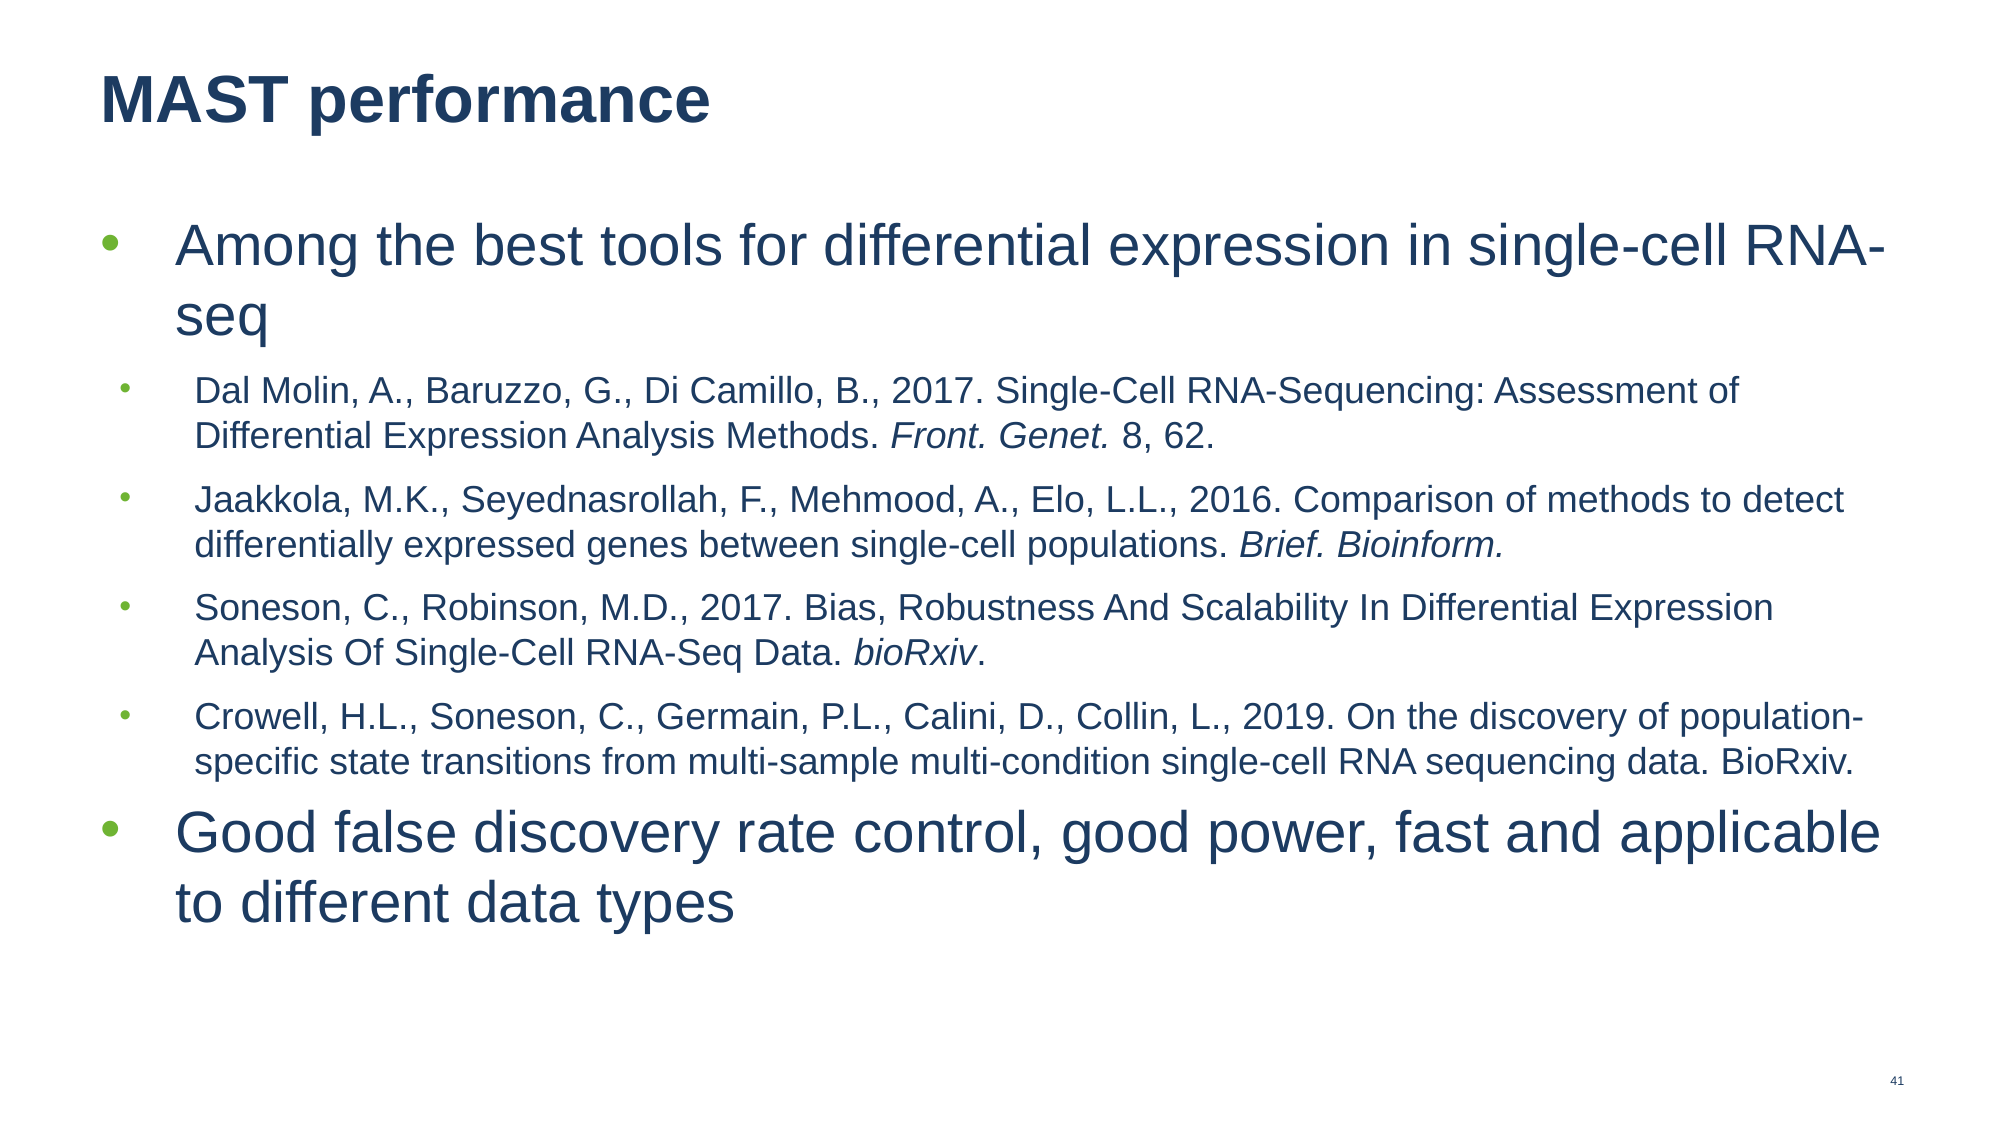

# MAST performance
Among the best tools for differential expression in single-cell RNA-seq
Dal Molin, A., Baruzzo, G., Di Camillo, B., 2017. Single-Cell RNA-Sequencing: Assessment of Differential Expression Analysis Methods. Front. Genet. 8, 62.
Jaakkola, M.K., Seyednasrollah, F., Mehmood, A., Elo, L.L., 2016. Comparison of methods to detect differentially expressed genes between single-cell populations. Brief. Bioinform.
Soneson, C., Robinson, M.D., 2017. Bias, Robustness And Scalability In Differential Expression Analysis Of Single-Cell RNA-Seq Data. bioRxiv.
Crowell, H.L., Soneson, C., Germain, P.L., Calini, D., Collin, L., 2019. On the discovery of population-specific state transitions from multi-sample multi-condition single-cell RNA sequencing data. BioRxiv.
Good false discovery rate control, good power, fast and applicable to different data types

41